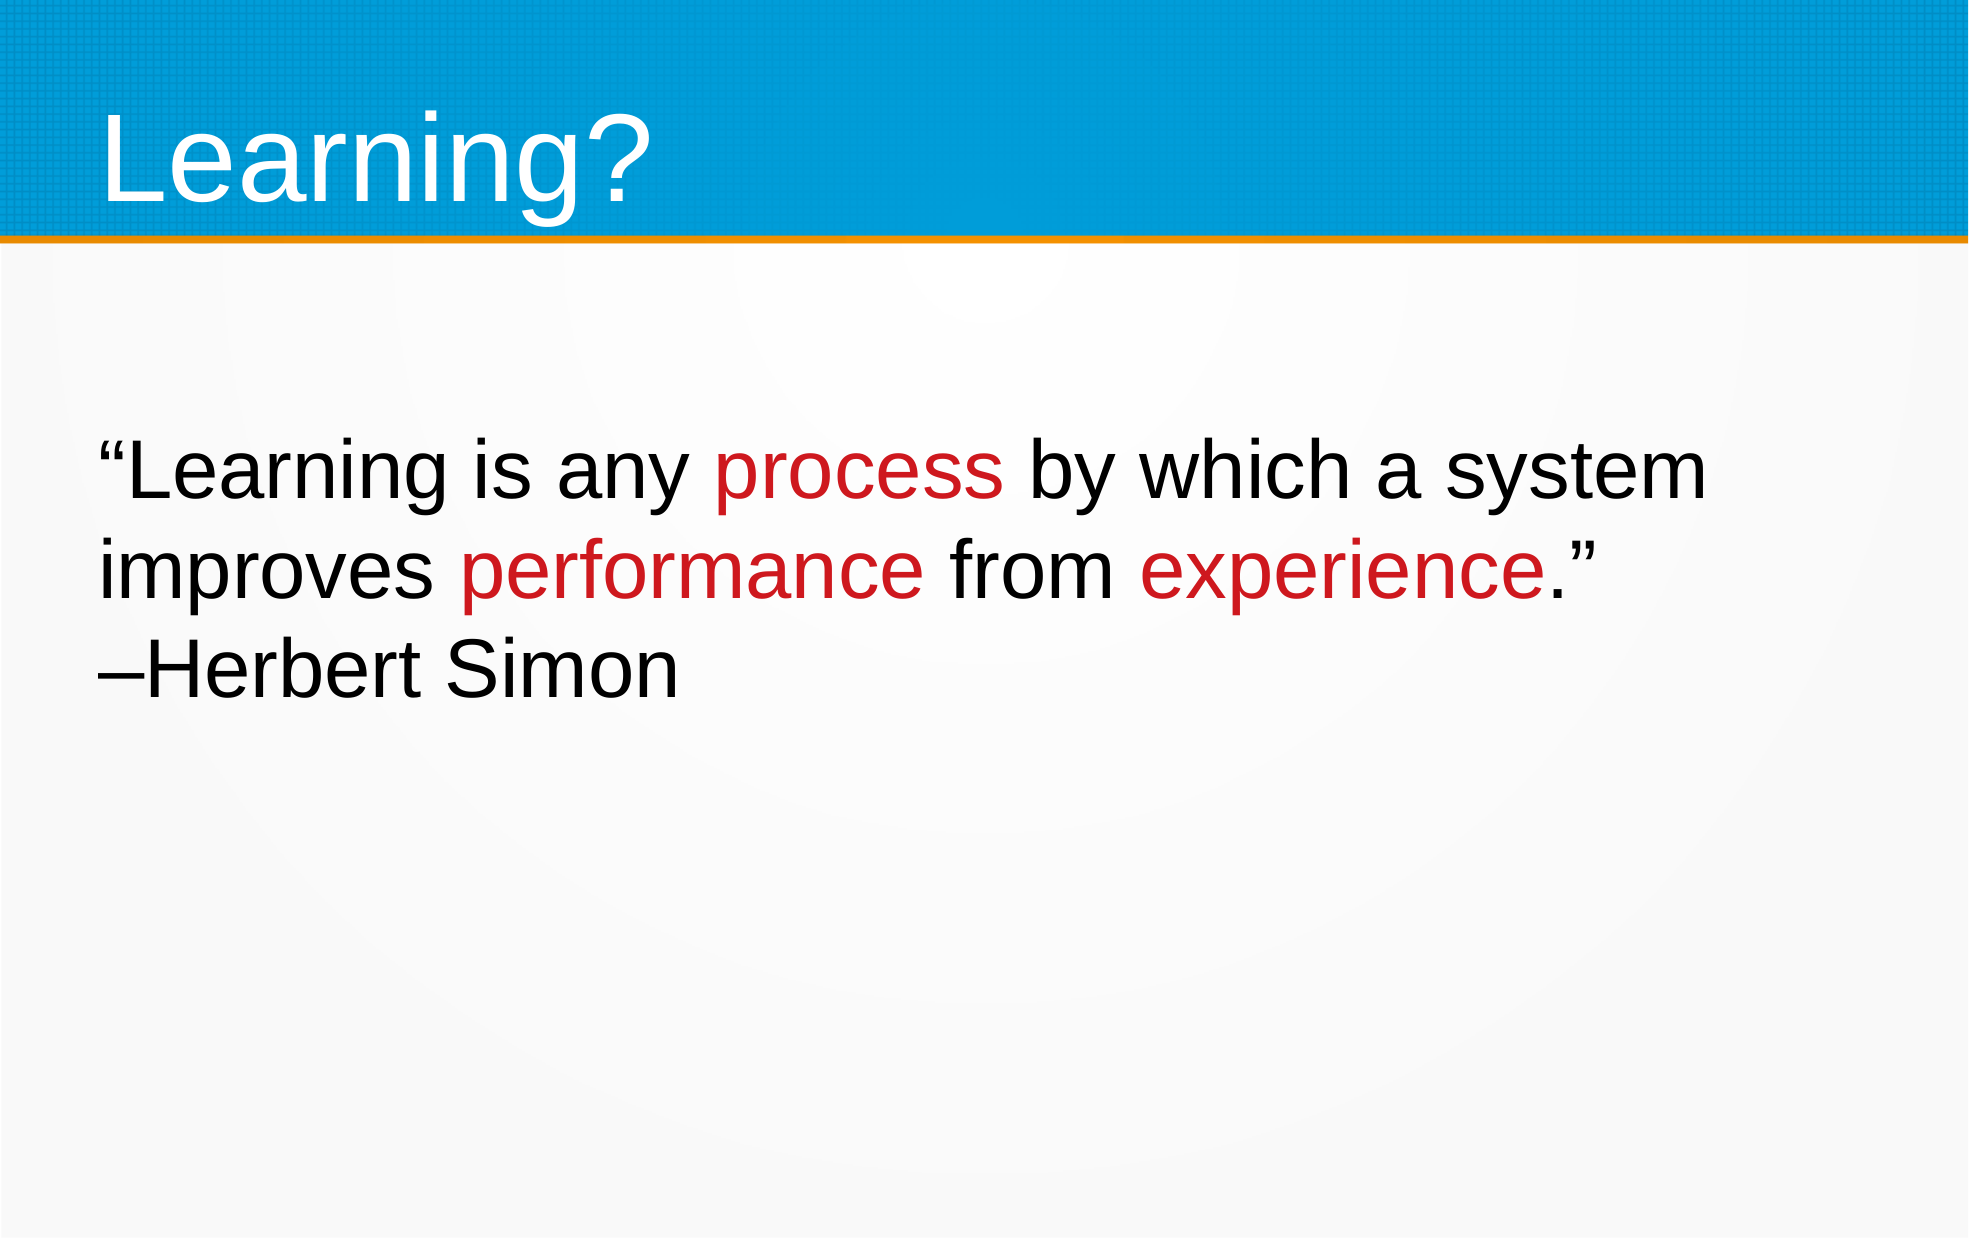

Learning?

“Learning is any process by which a system improves performance from experience.”
–Herbert Simon